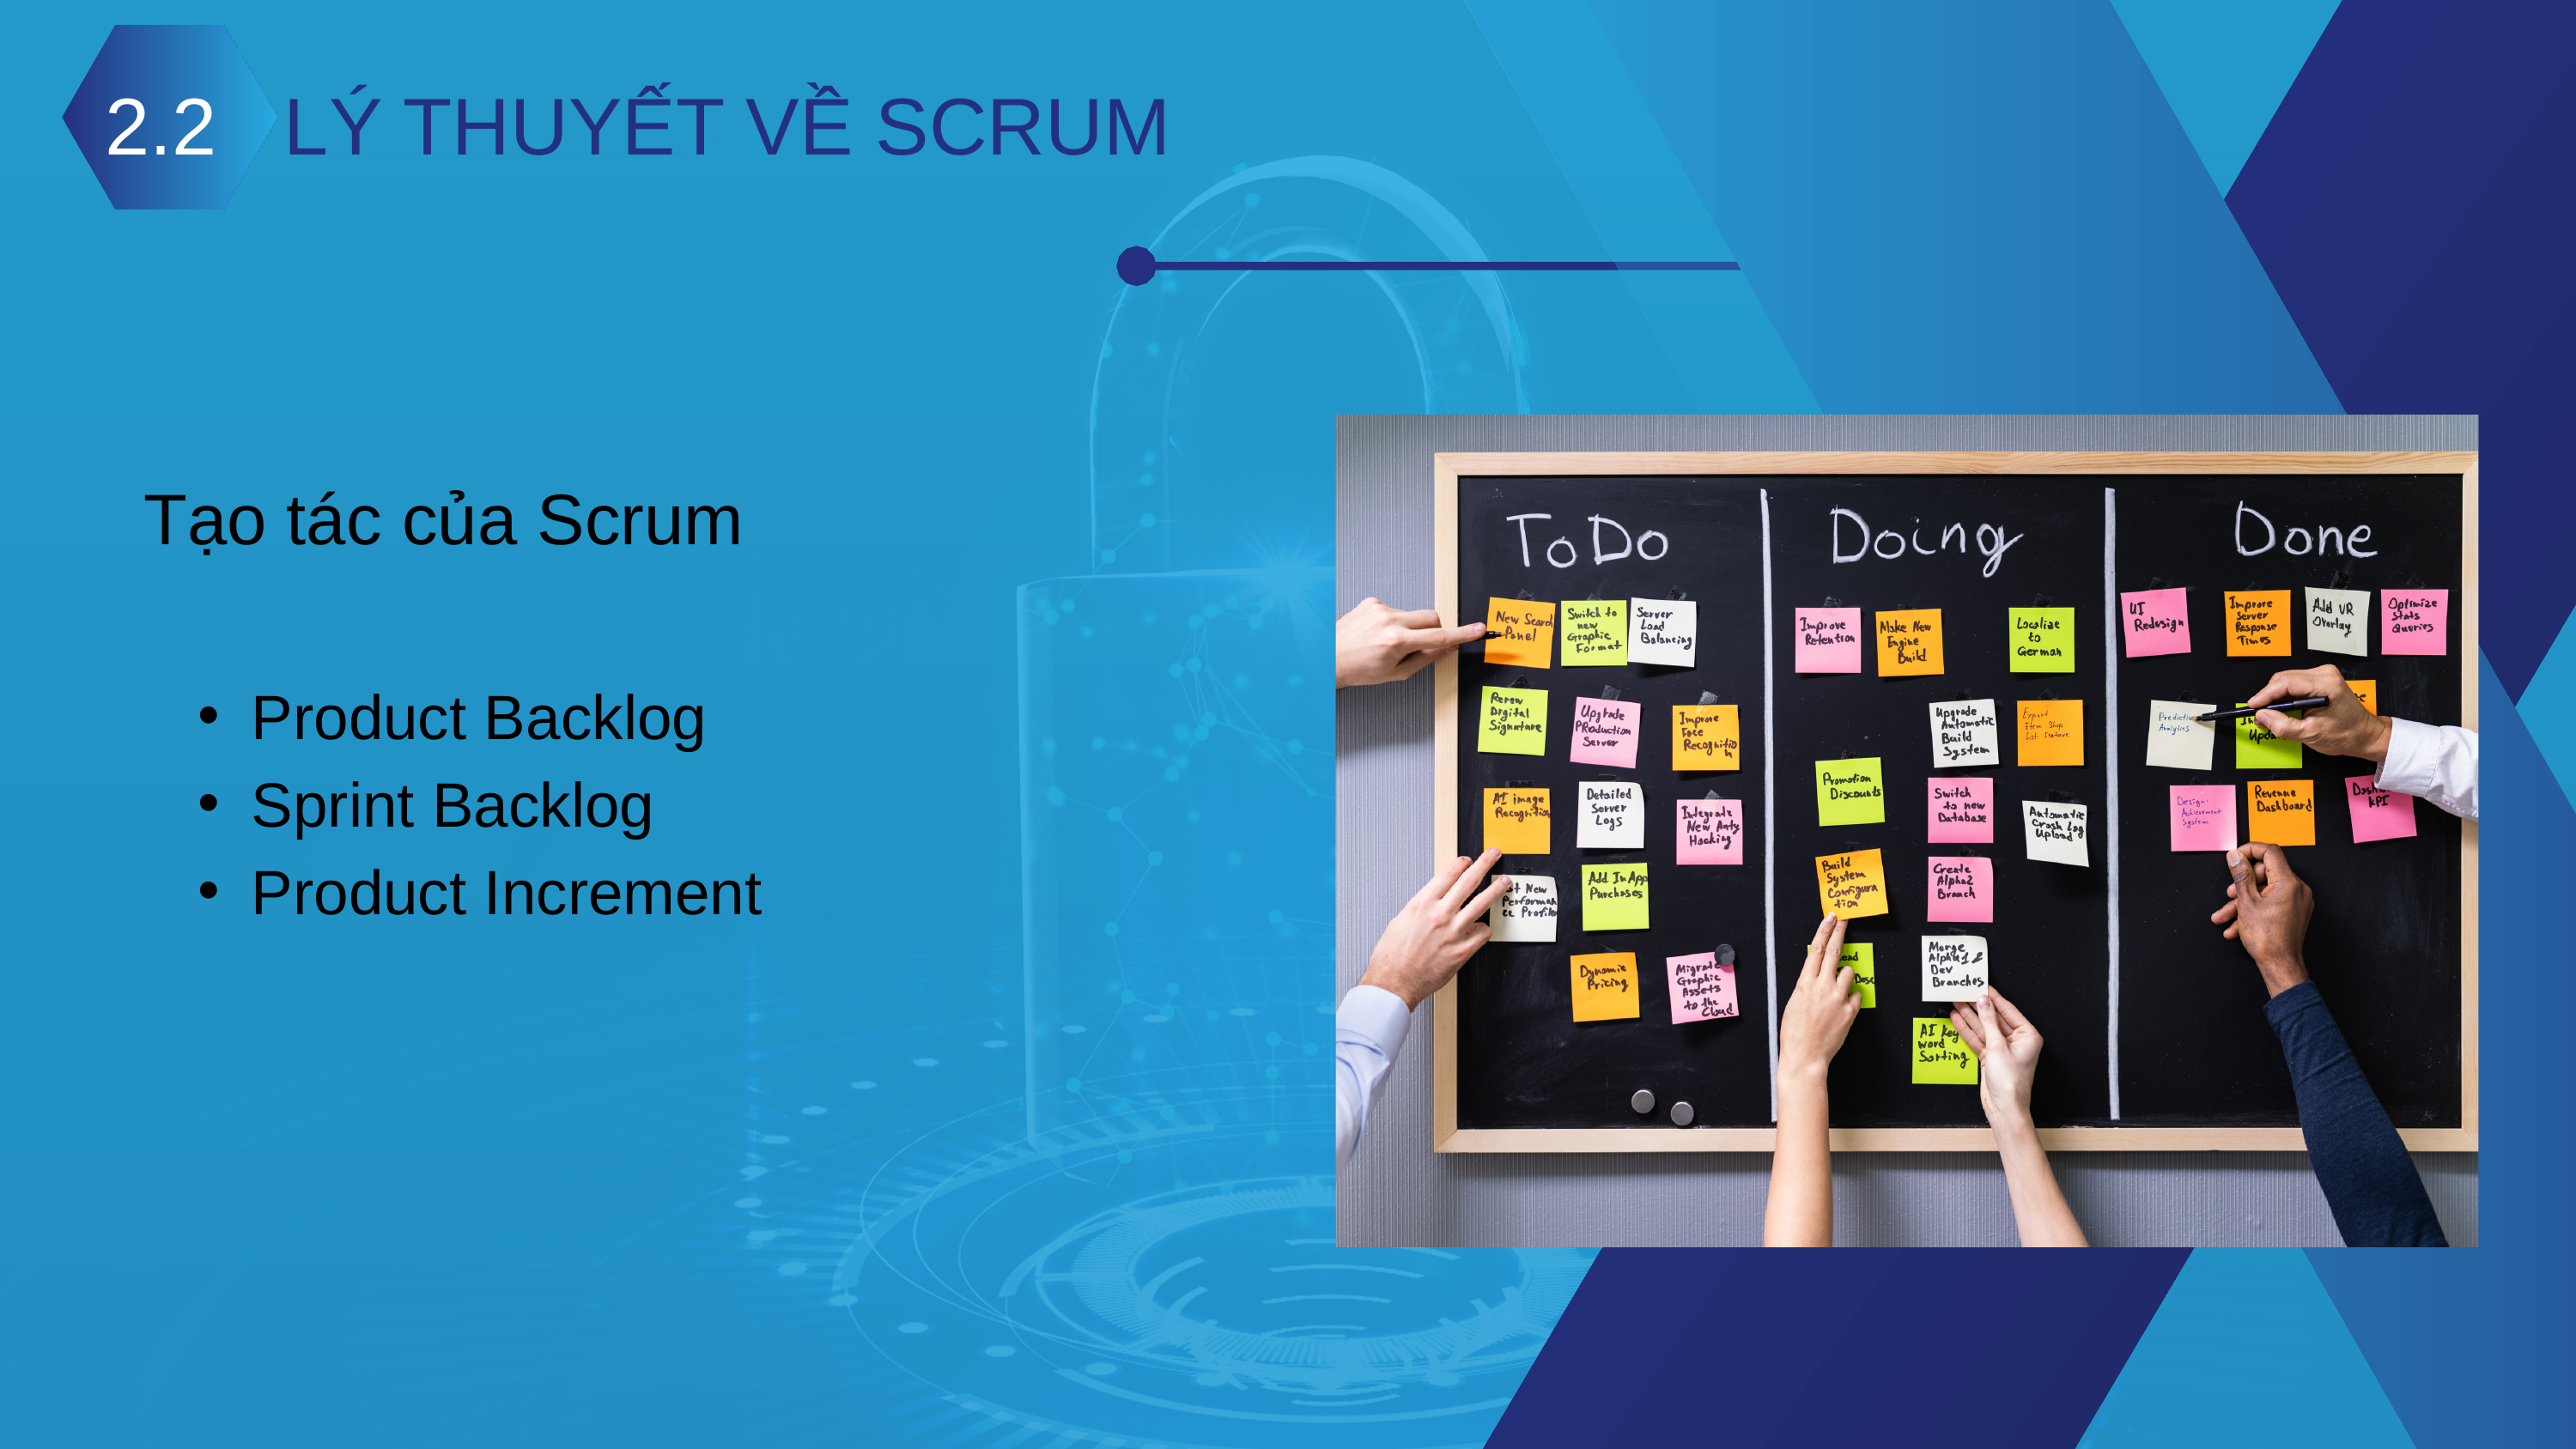

2.2   LÝ THUYẾT VỀ SCRUM

   Tạo tác của Scrum
Product Backlog
Sprint Backlog
Product Increment